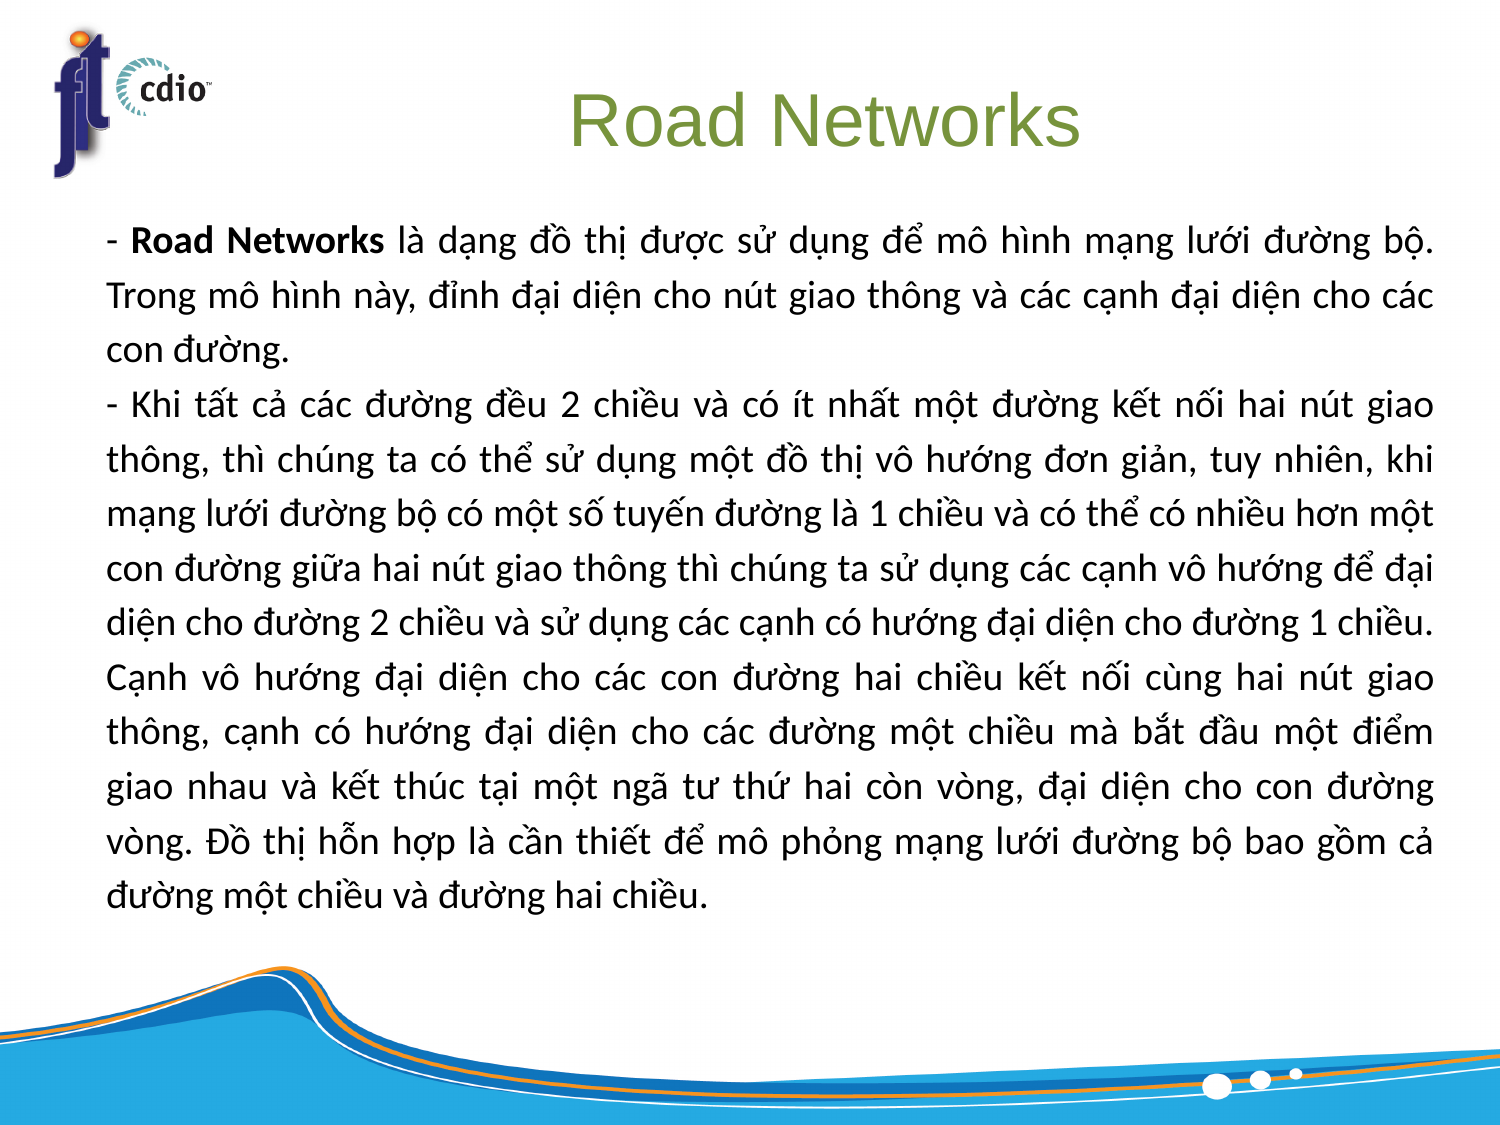

# Road Networks
- Road Networks là dạng đồ thị được sử dụng để mô hình mạng lưới đường bộ. Trong mô hình này, đỉnh đại diện cho nút giao thông và các cạnh đại diện cho các con đường.
- Khi tất cả các đường đều 2 chiều và có ít nhất một đường kết nối hai nút giao thông, thì chúng ta có thể sử dụng một đồ thị vô hướng đơn giản, tuy nhiên, khi mạng lưới đường bộ có một số tuyến đường là 1 chiều và có thể có nhiều hơn một con đường giữa hai nút giao thông thì chúng ta sử dụng các cạnh vô hướng để đại diện cho đường 2 chiều và sử dụng các cạnh có hướng đại diện cho đường 1 chiều. Cạnh vô hướng đại diện cho các con đường hai chiều kết nối cùng hai nút giao thông, cạnh có hướng đại diện cho các đường một chiều mà bắt đầu một điểm giao nhau và kết thúc tại một ngã tư thứ hai còn vòng, đại diện cho con đường vòng. Đồ thị hỗn hợp là cần thiết để mô phỏng mạng lưới đường bộ bao gồm cả đường một chiều và đường hai chiều.